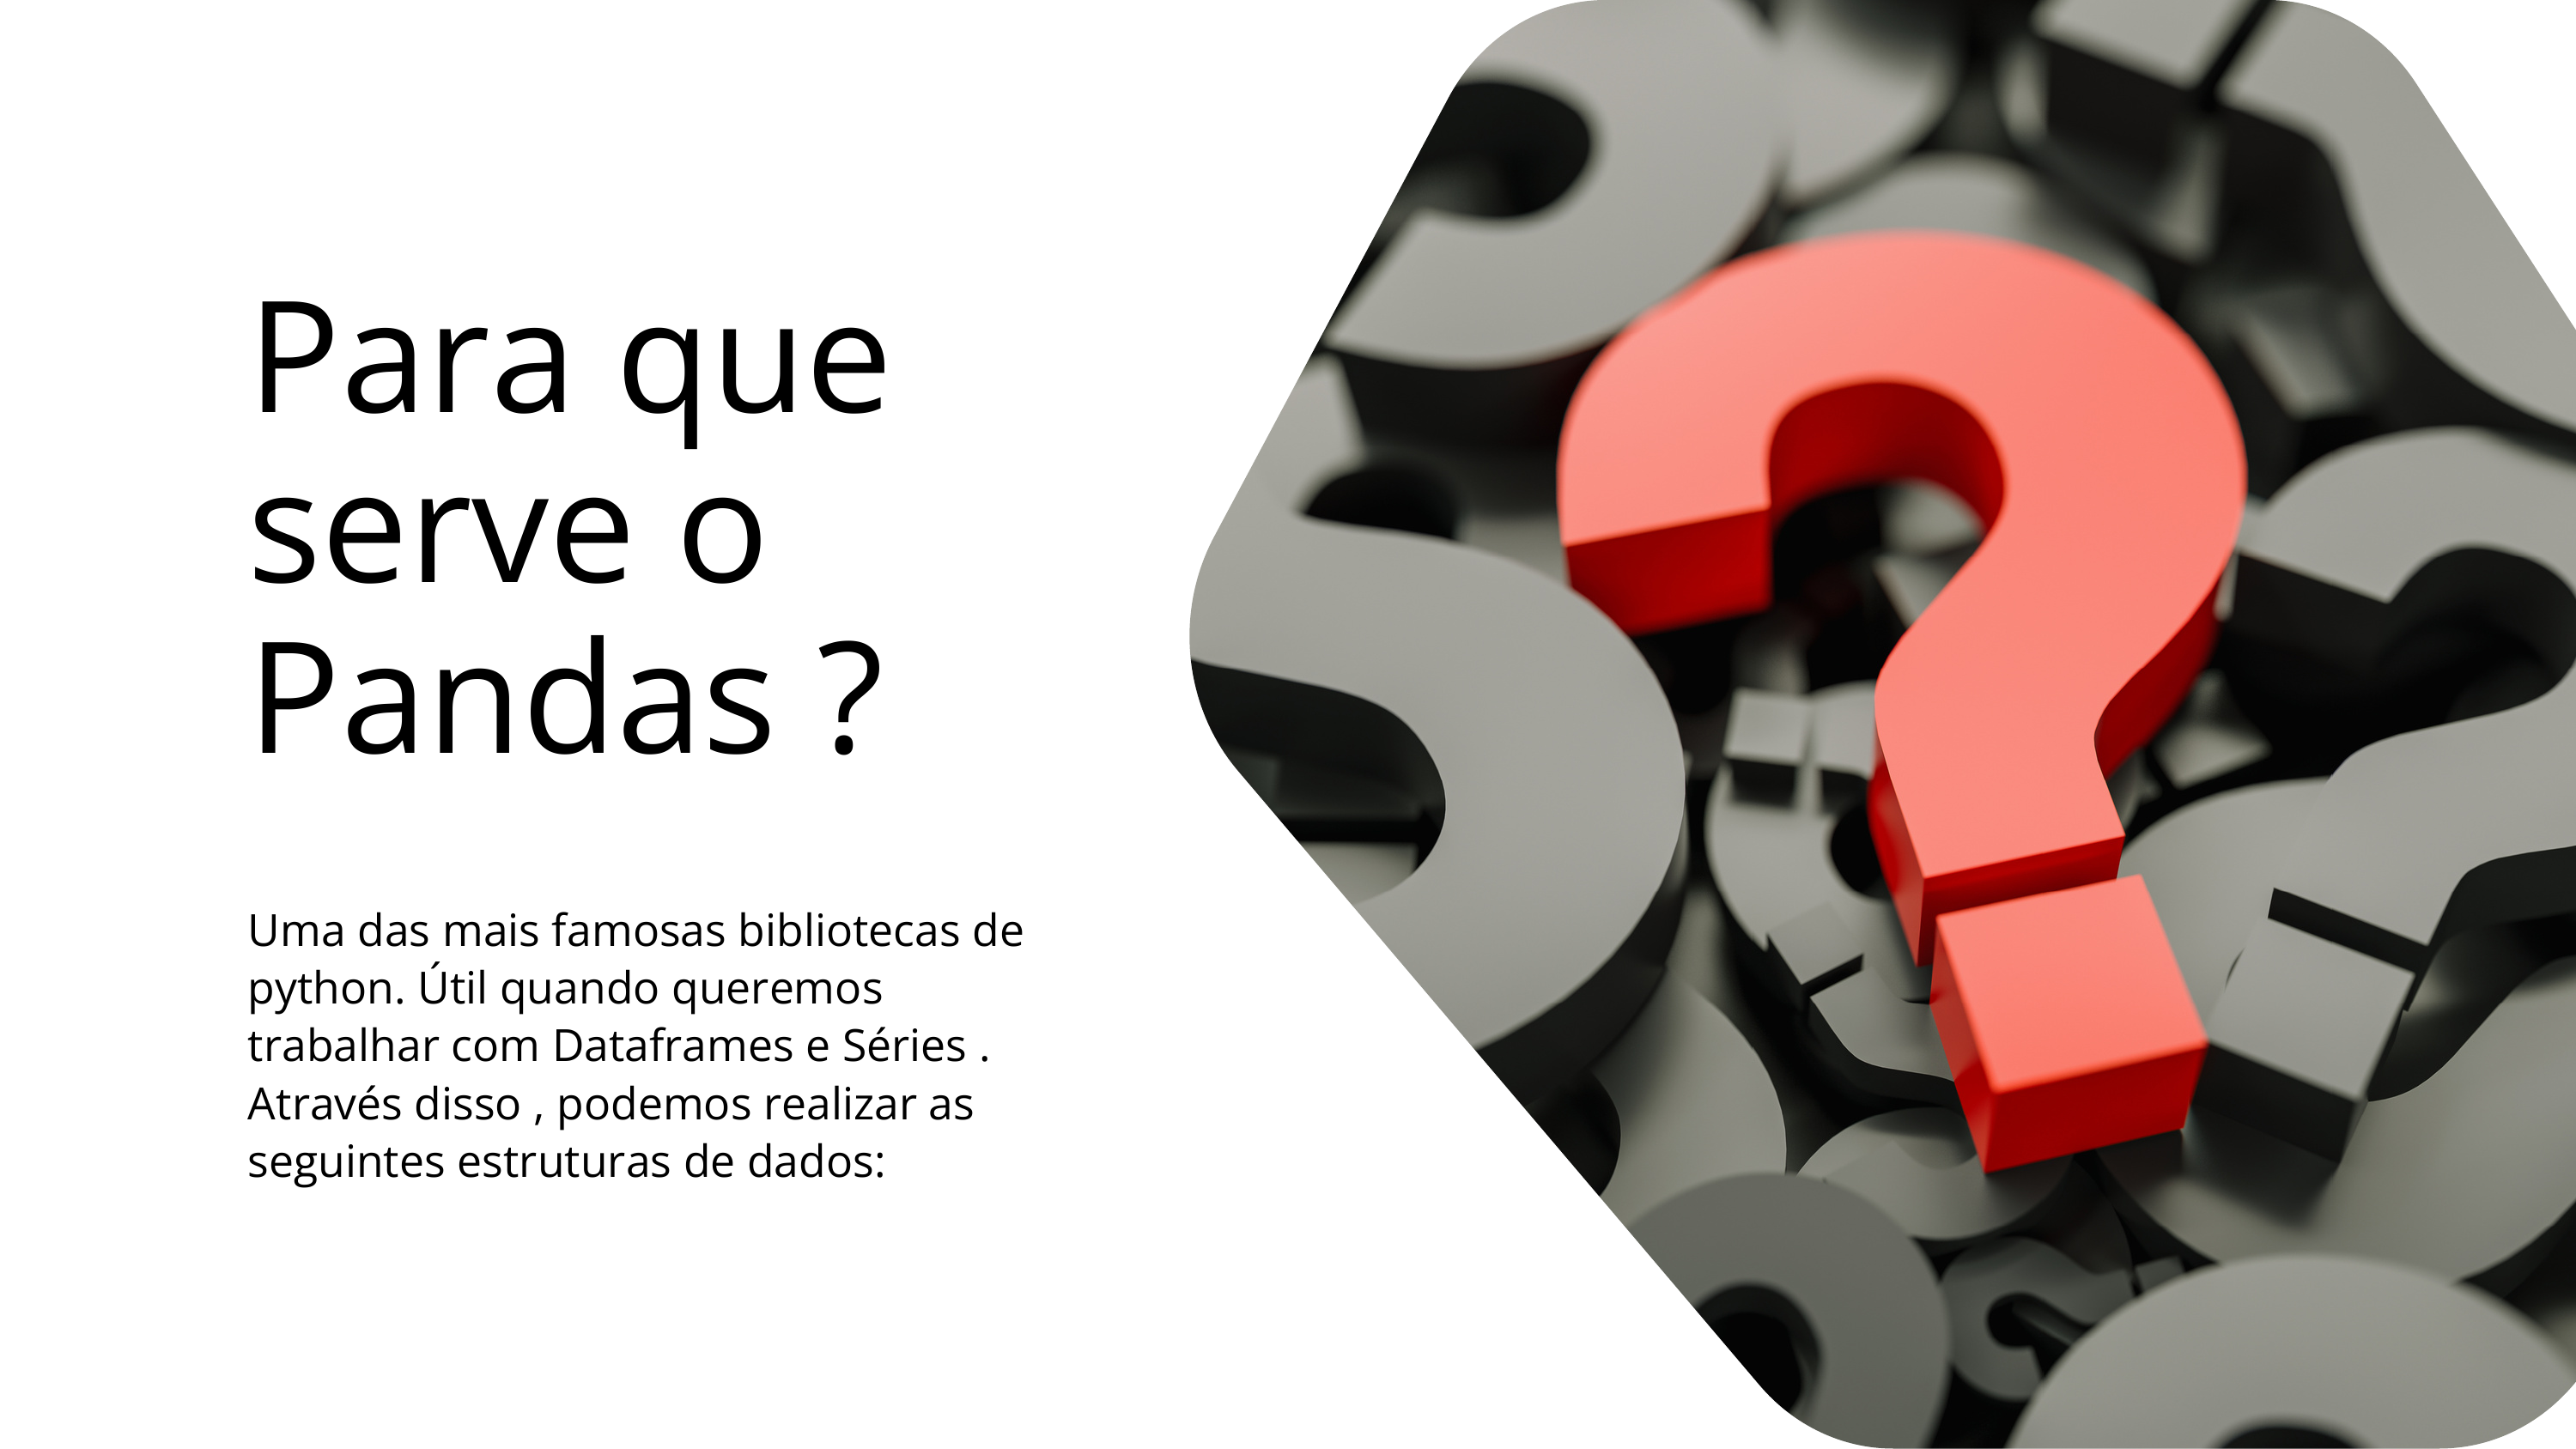

Para que serve o Pandas ?
Uma das mais famosas bibliotecas de python. Útil quando queremos trabalhar com Dataframes e Séries . Através disso , podemos realizar as seguintes estruturas de dados: